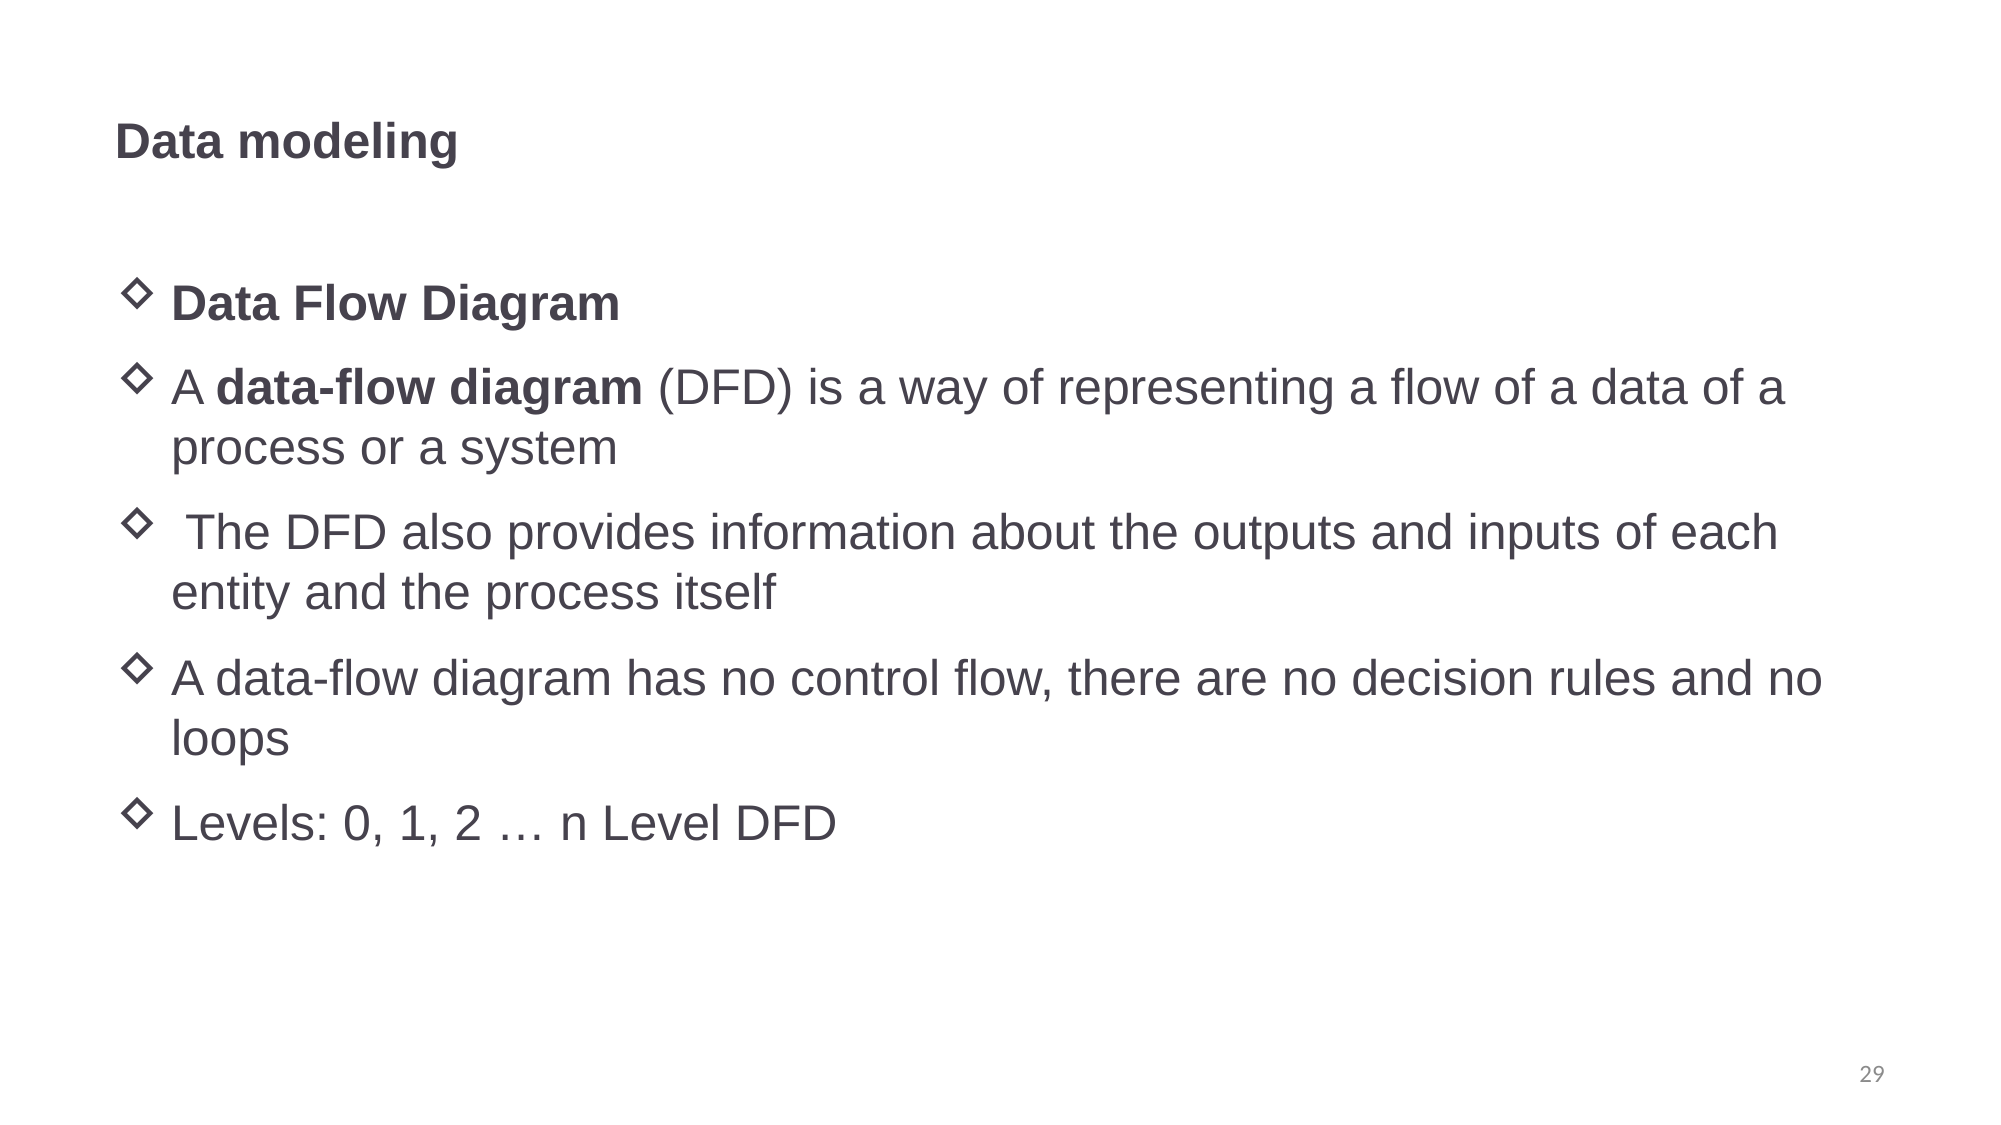

# Data modeling
Data Flow Diagram
A data-flow diagram (DFD) is a way of representing a flow of a data of a process or a system
 The DFD also provides information about the outputs and inputs of each entity and the process itself
A data-flow diagram has no control flow, there are no decision rules and no loops
Levels: 0, 1, 2 … n Level DFD
29